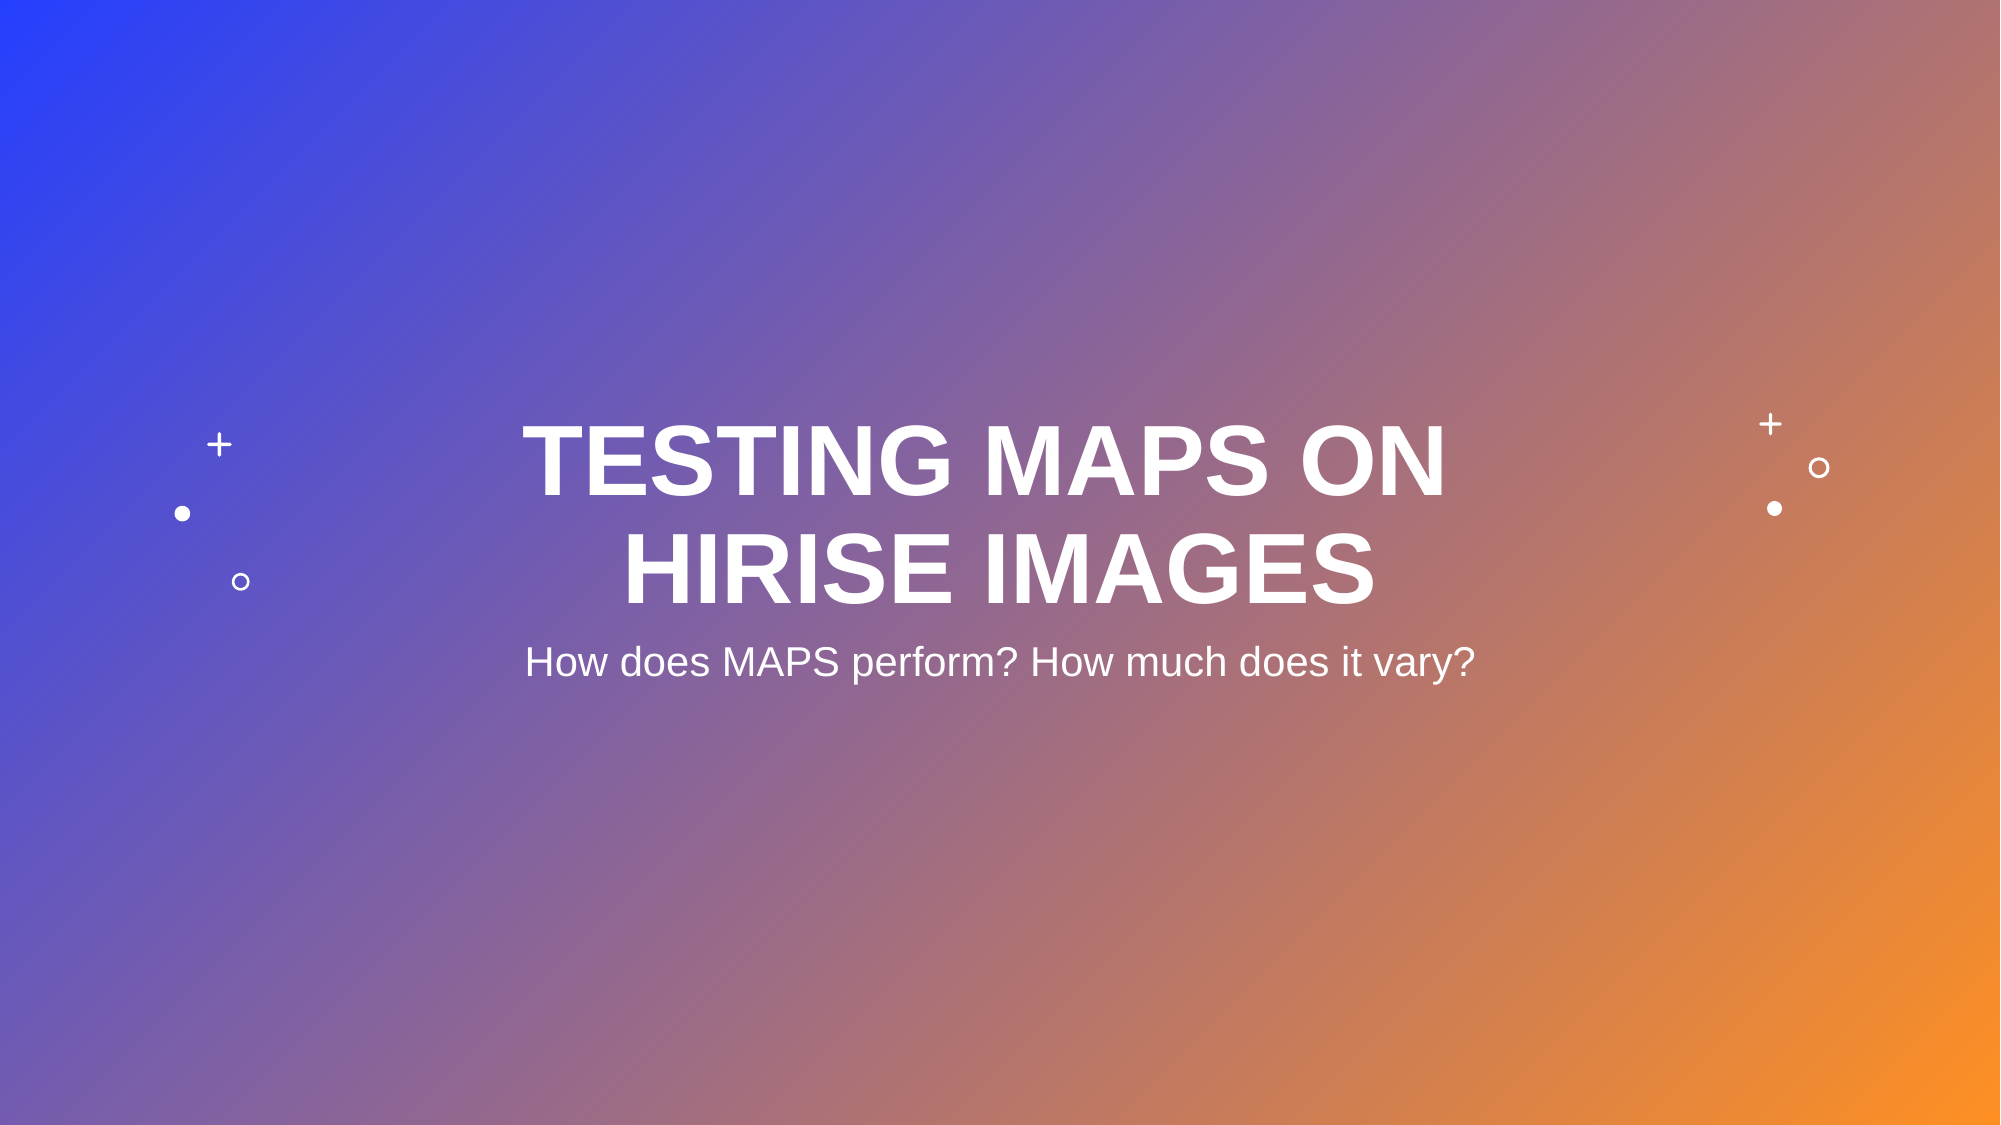

# Testing MAPS on HiRISE Images
How does MAPS perform? How much does it vary?